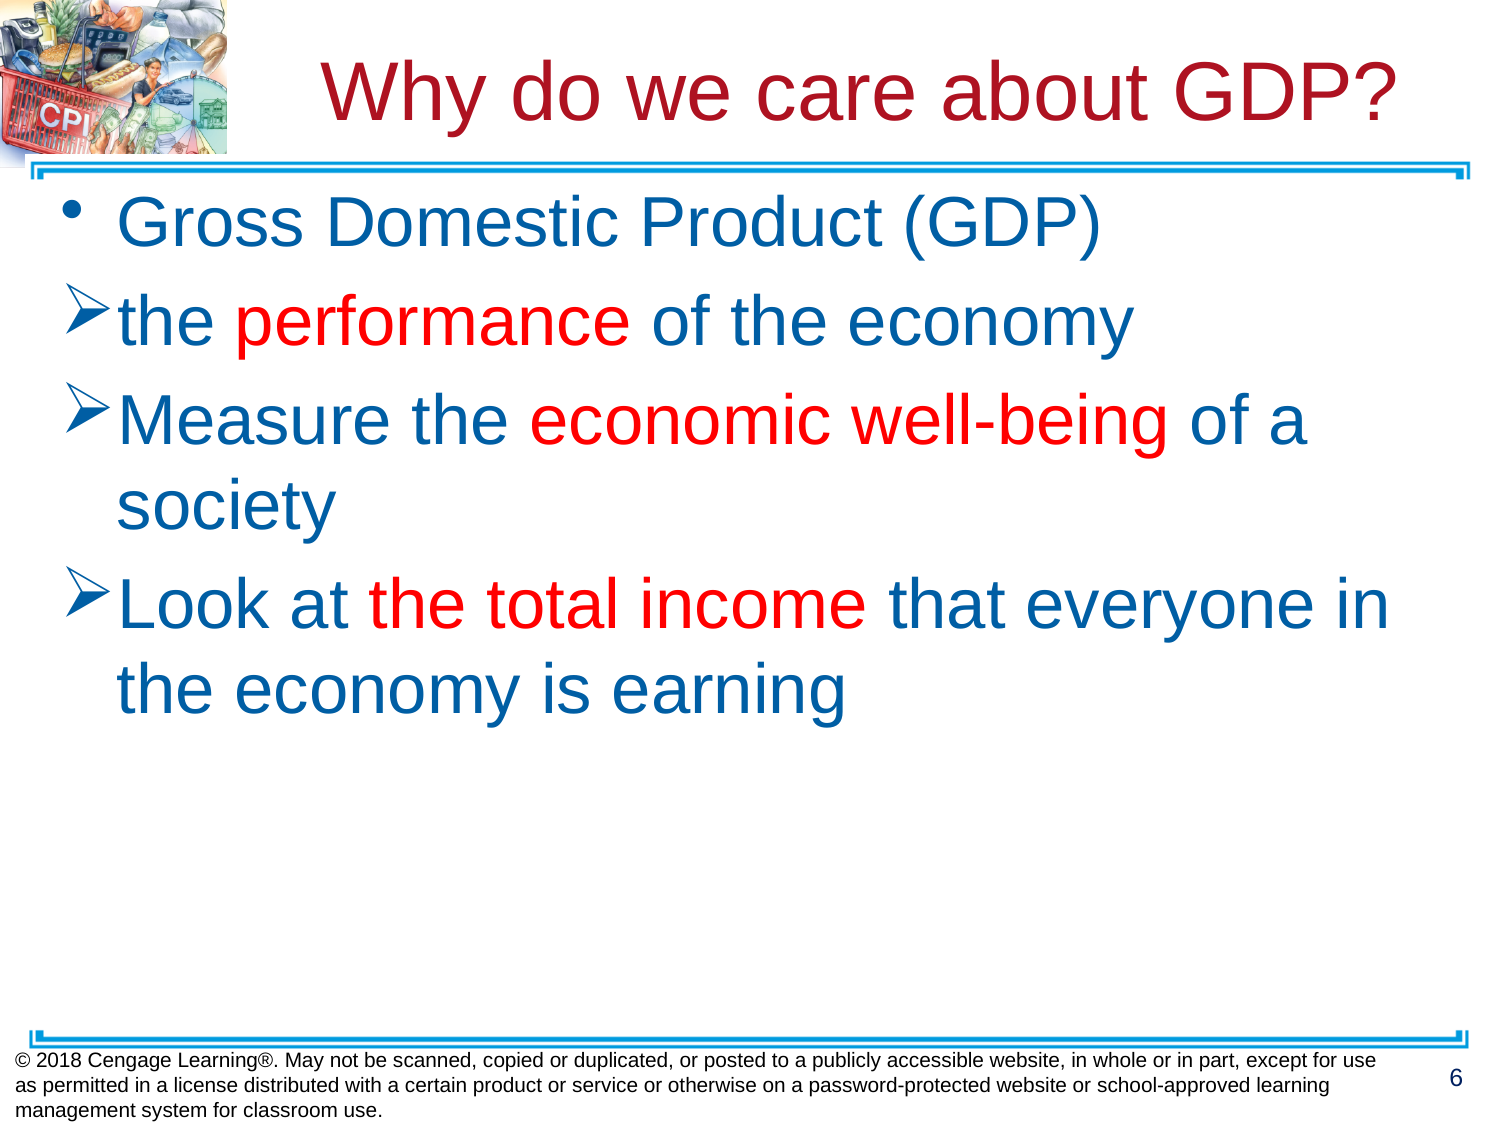

# Why do we care about GDP?
Gross Domestic Product (GDP)
the performance of the economy
Measure the economic well-being of a society
Look at the total income that everyone in the economy is earning
© 2018 Cengage Learning®. May not be scanned, copied or duplicated, or posted to a publicly accessible website, in whole or in part, except for use as permitted in a license distributed with a certain product or service or otherwise on a password-protected website or school-approved learning management system for classroom use.
6